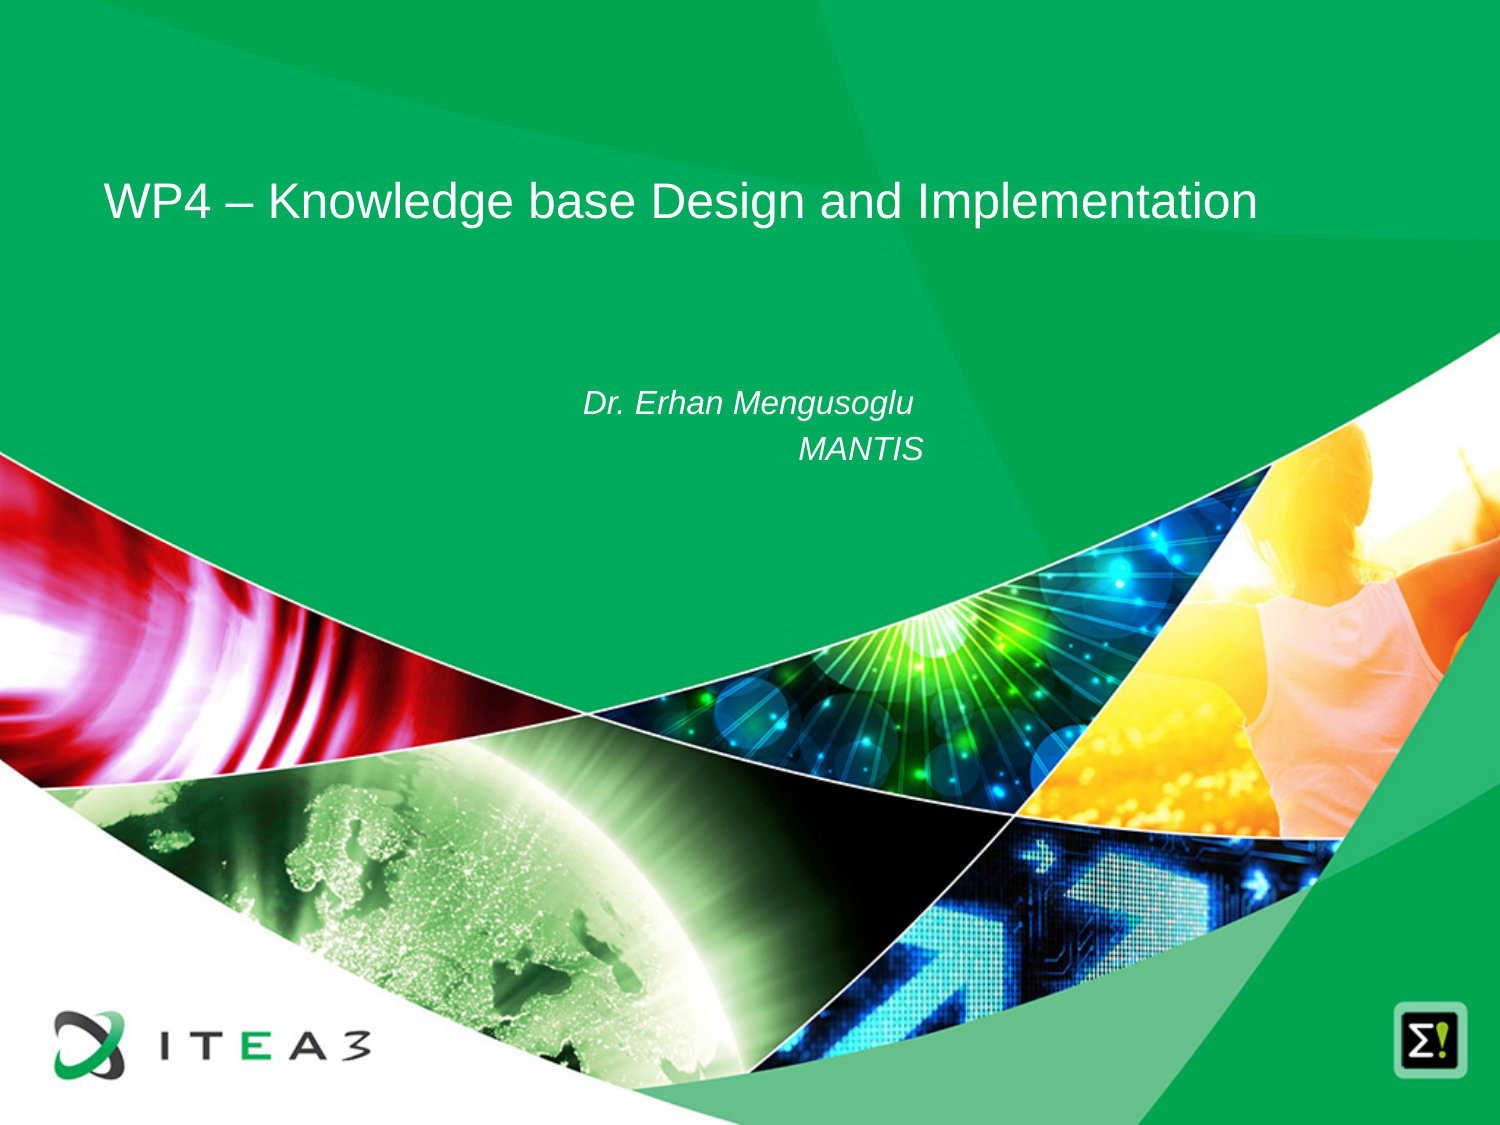

WP4 – Knowledge base Design and Implementation
Dr. Erhan Mengusoglu
MANTIS